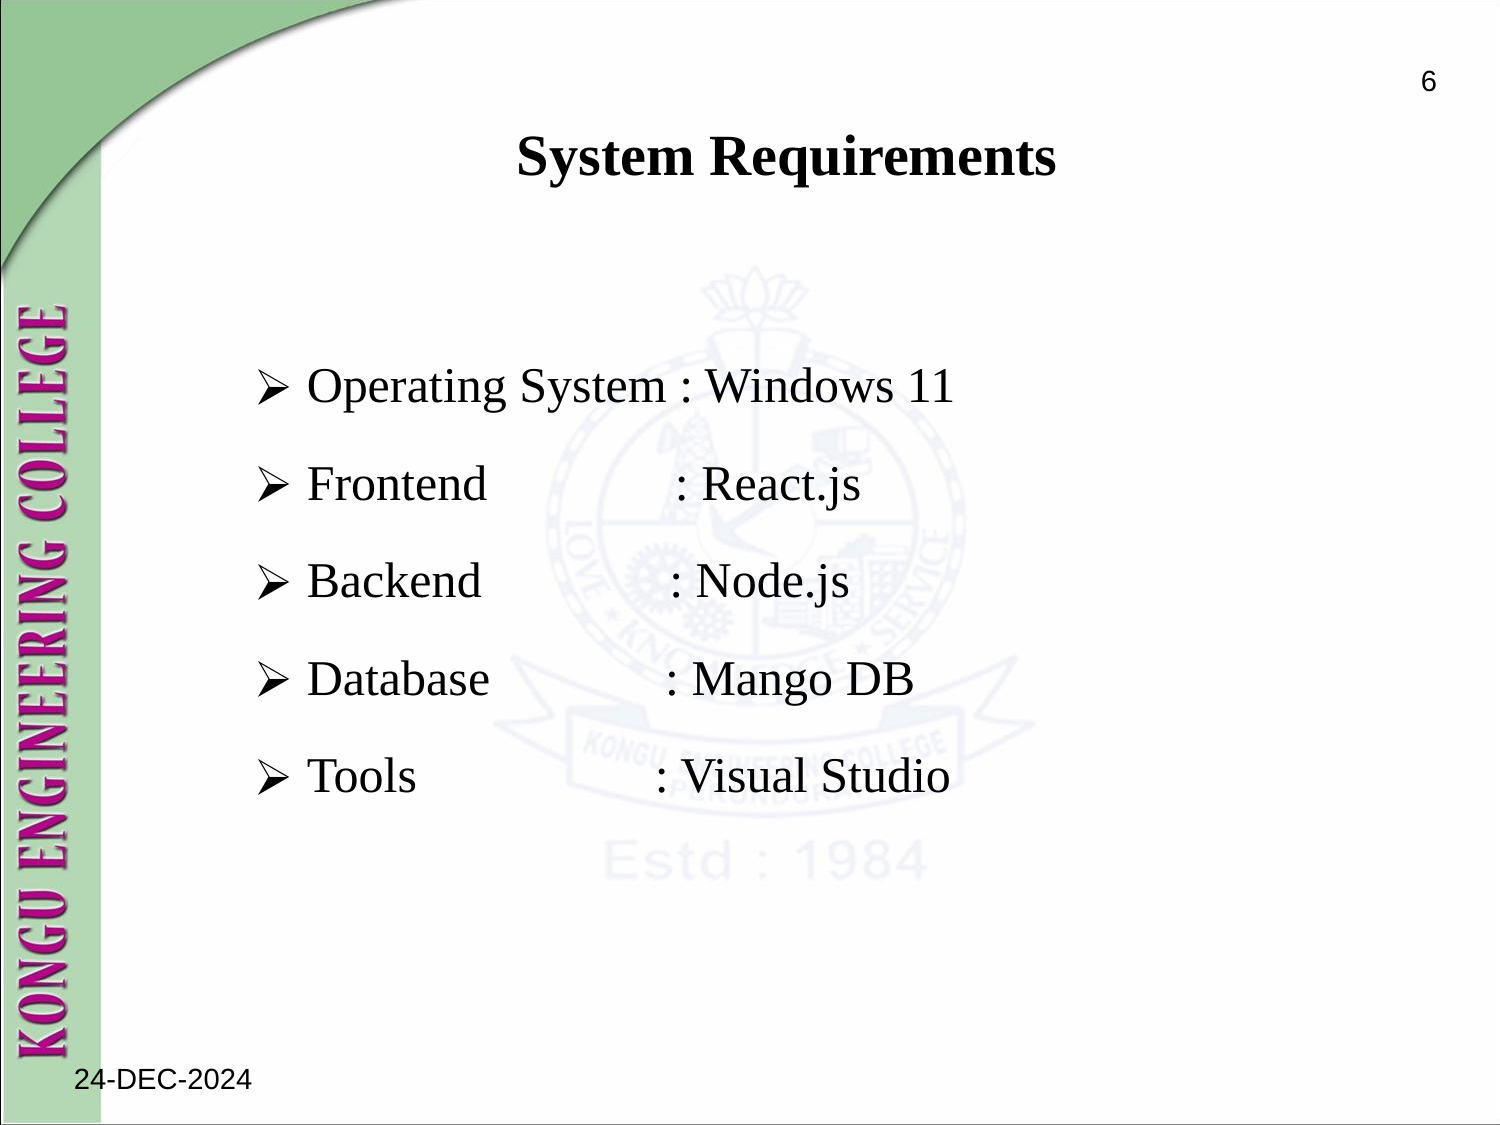

# System Requirements
6
Operating System : Windows 11
Frontend               : React.js
Backend               : Node.js
Database              : Mango DB
Tools                   : Visual Studio

24-DEC-2024